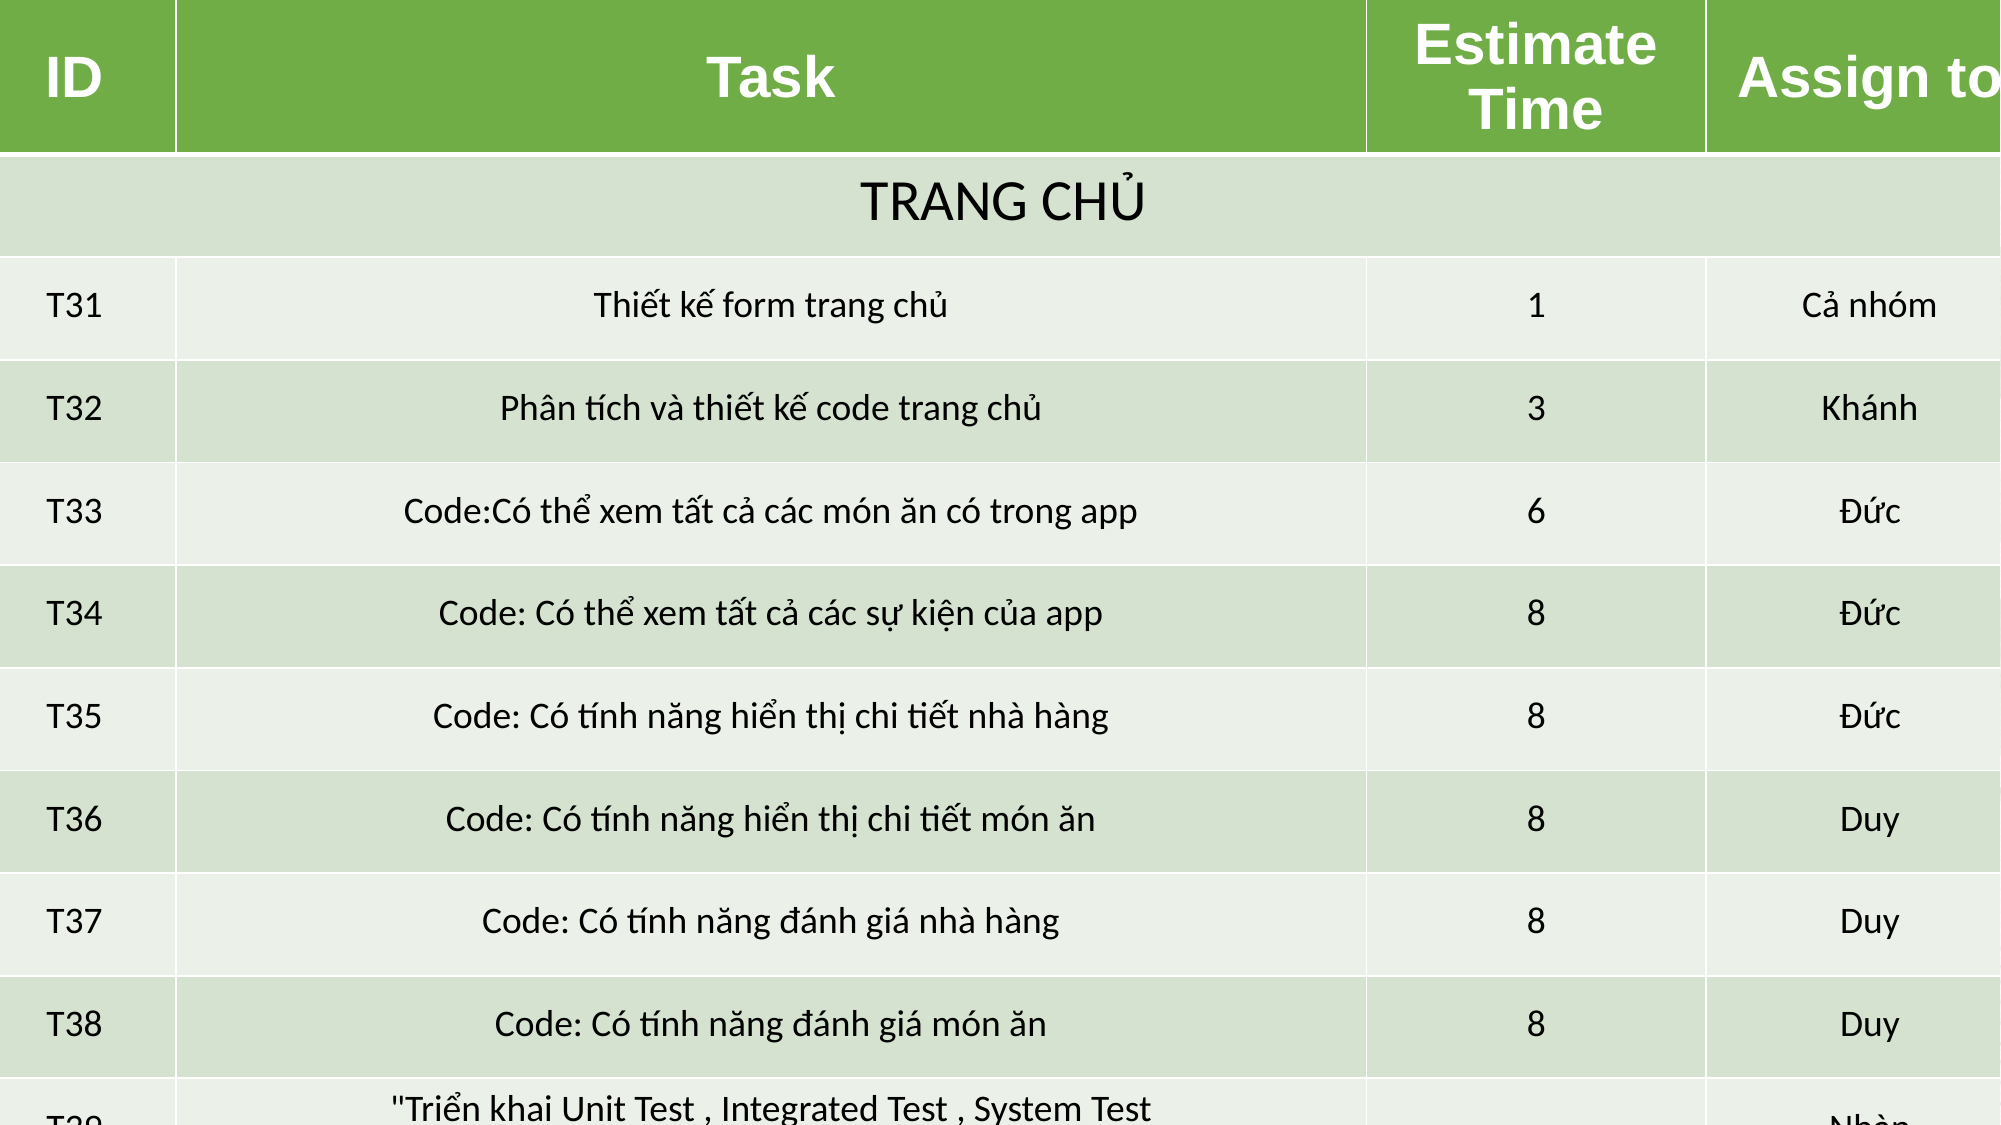

| ID | Task | Estimate Time | Assign to |
| --- | --- | --- | --- |
| TRANG CHỦ |  |  |  |
| T31 | Thiết kế form trang chủ | 1 | Cả nhóm |
| T32 | Phân tích và thiết kế code trang chủ | 3 | Khánh |
| T33 | Code:Có thể xem tất cả các món ăn có trong app | 6 | Đức |
| T34 | Code: Có thể xem tất cả các sự kiện của app | 8 | Đức |
| T35 | Code: Có tính năng hiển thị chi tiết nhà hàng | 8 | Đức |
| T36 | Code: Có tính năng hiển thị chi tiết món ăn | 8 | Duy |
| T37 | Code: Có tính năng đánh giá nhà hàng | 8 | Duy |
| T38 | Code: Có tính năng đánh giá món ăn | 8 | Duy |
| T39 | "Triển khai Unit Test , Integrated Test , System Test Trang chủ" | 3 | Nhàn |